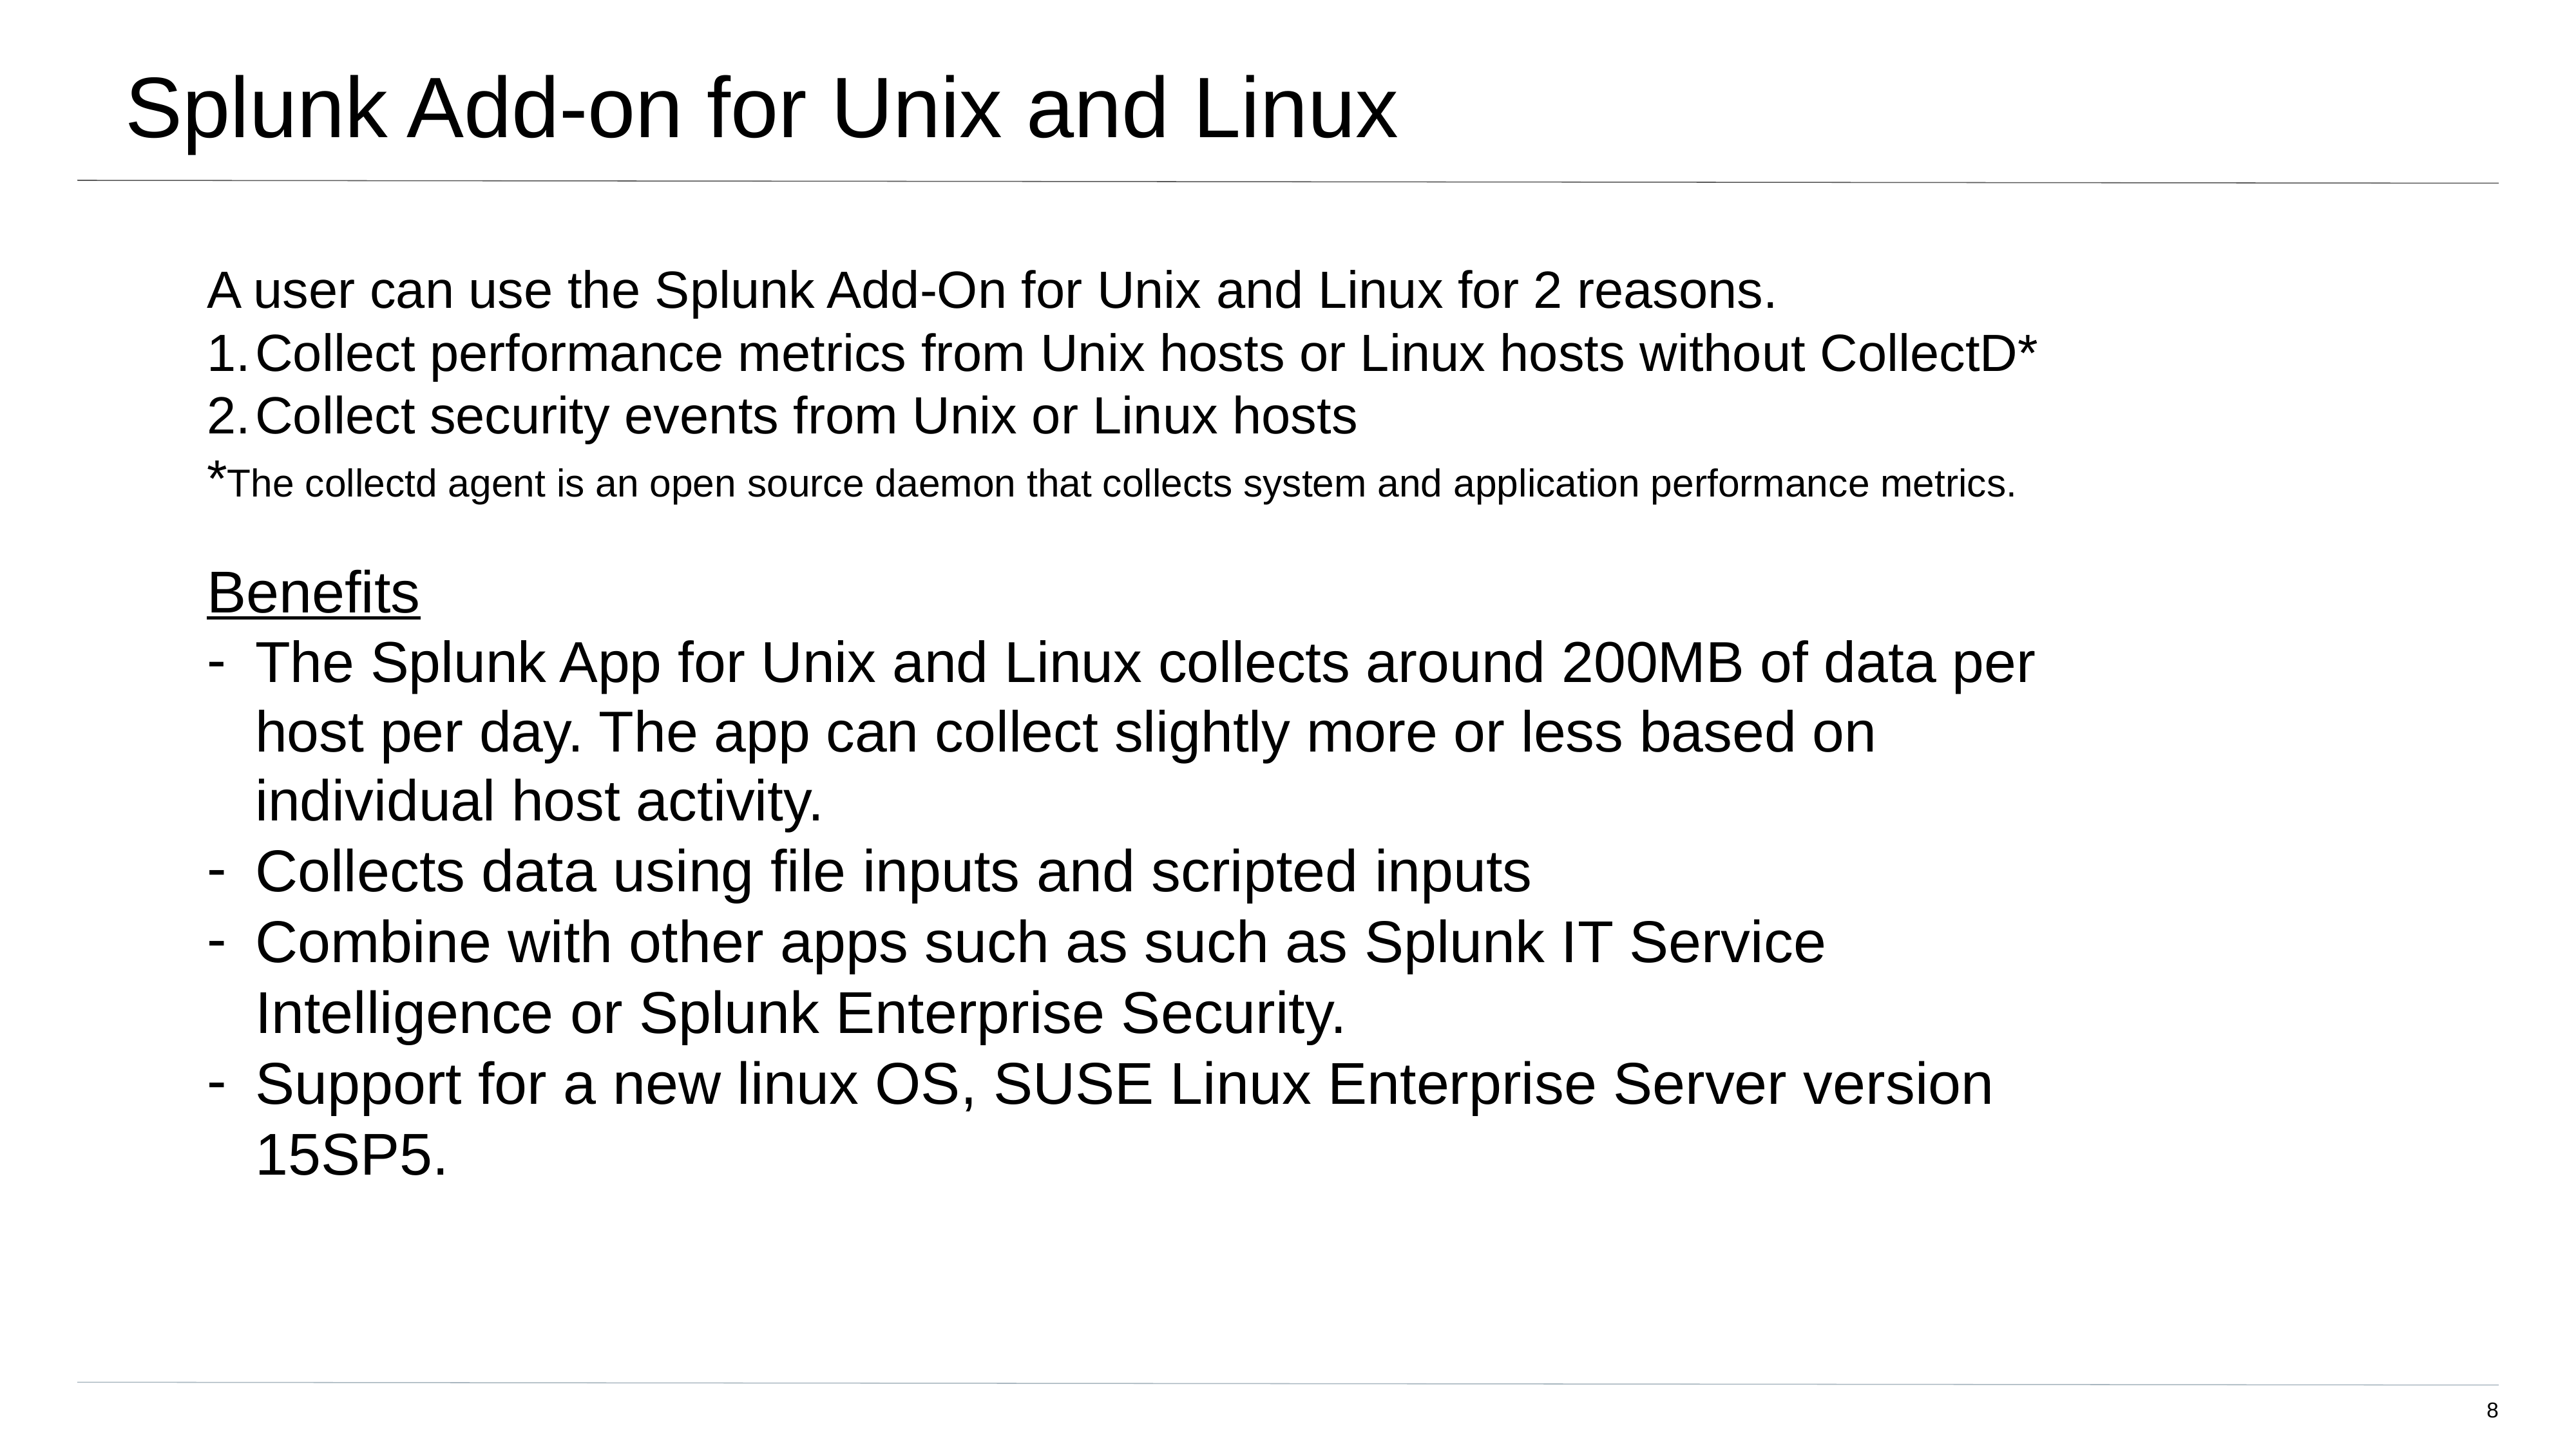

# Splunk Add-on for Unix and Linux

A user can use the Splunk Add-On for Unix and Linux for 2 reasons.
Collect performance metrics from Unix hosts or Linux hosts without CollectD*
Collect security events from Unix or Linux hosts
*The collectd agent is an open source daemon that collects system and application performance metrics.

Benefits
The Splunk App for Unix and Linux collects around 200MB of data per host per day. The app can collect slightly more or less based on individual host activity.
Collects data using file inputs and scripted inputs
Combine with other apps such as such as Splunk IT Service Intelligence or Splunk Enterprise Security.
Support for a new linux OS, SUSE Linux Enterprise Server version 15SP5.

8